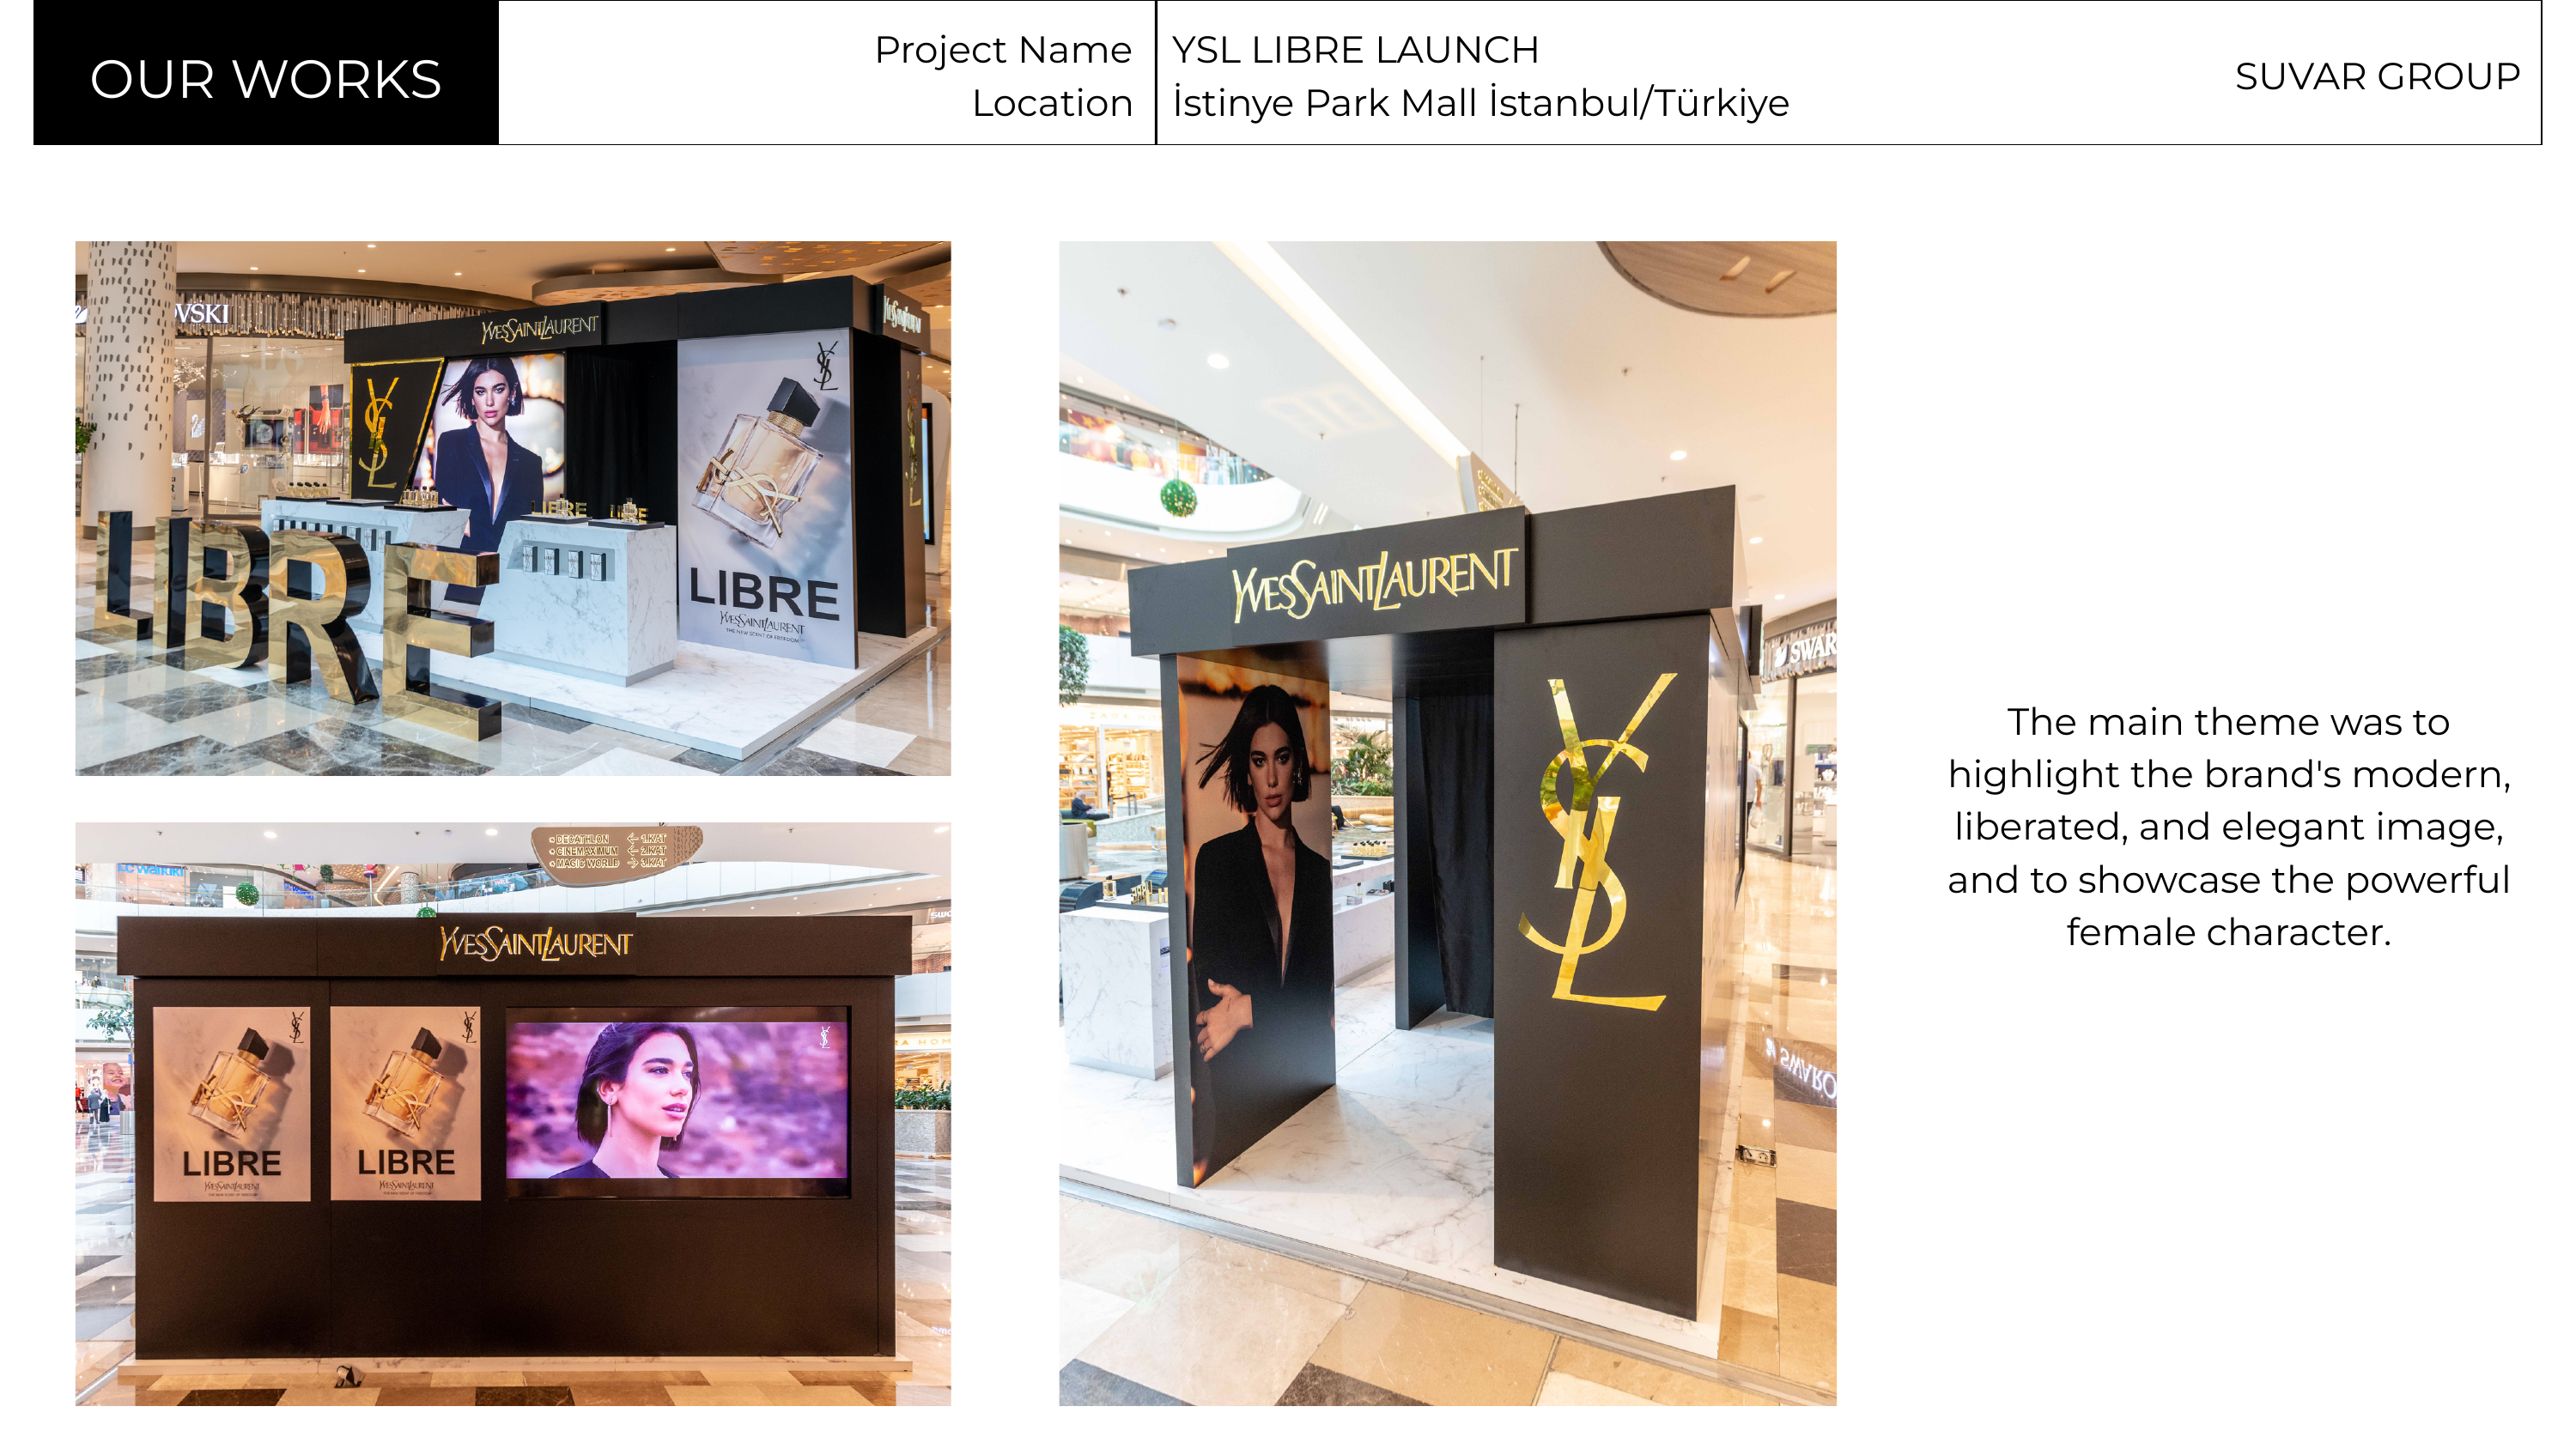

Project Name
          Location
YSL LIBRE LAUNCH
İstinye Park Mall İstanbul/Türkiye
OUR WORKS
SUVAR GROUP

The main theme was to highlight the brand's modern, liberated, and elegant image, and to showcase the powerful female character.